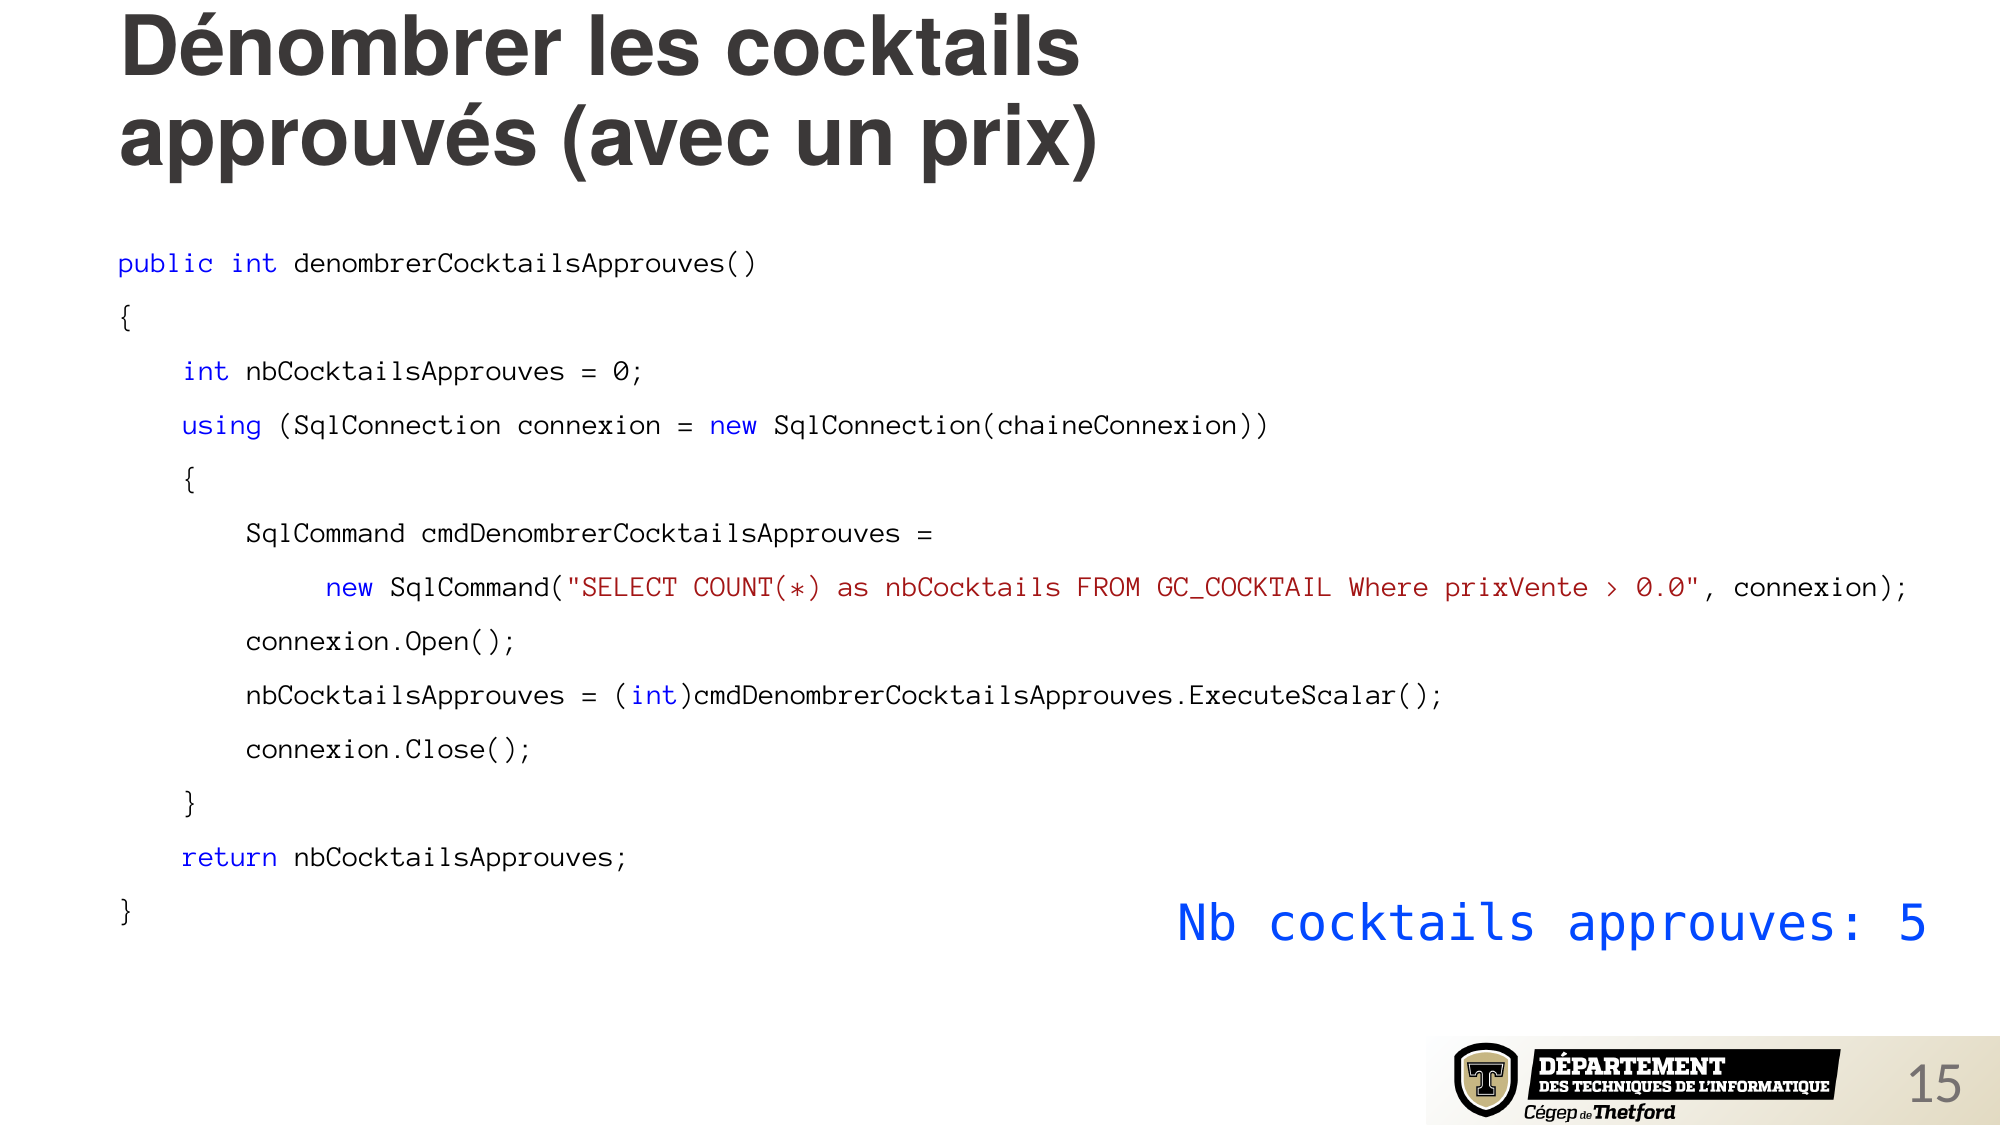

Dénombrer les cocktails
approuvés (avec un prix)
public int denombrerCocktailsApprouves()
{
    int nbCocktailsApprouves = 0;
    using (SqlConnection connexion = new SqlConnection(chaineConnexion))
    {
        SqlCommand cmdDenombrerCocktailsApprouves =
             new SqlCommand("SELECT COUNT(*) as nbCocktails FROM GC_COCKTAIL Where prixVente > 0.0", connexion);
        connexion.Open();
        nbCocktailsApprouves = (int)cmdDenombrerCocktailsApprouves.ExecuteScalar();
        connexion.Close();
    }
    return nbCocktailsApprouves;
}
Nb cocktails approuves: 5